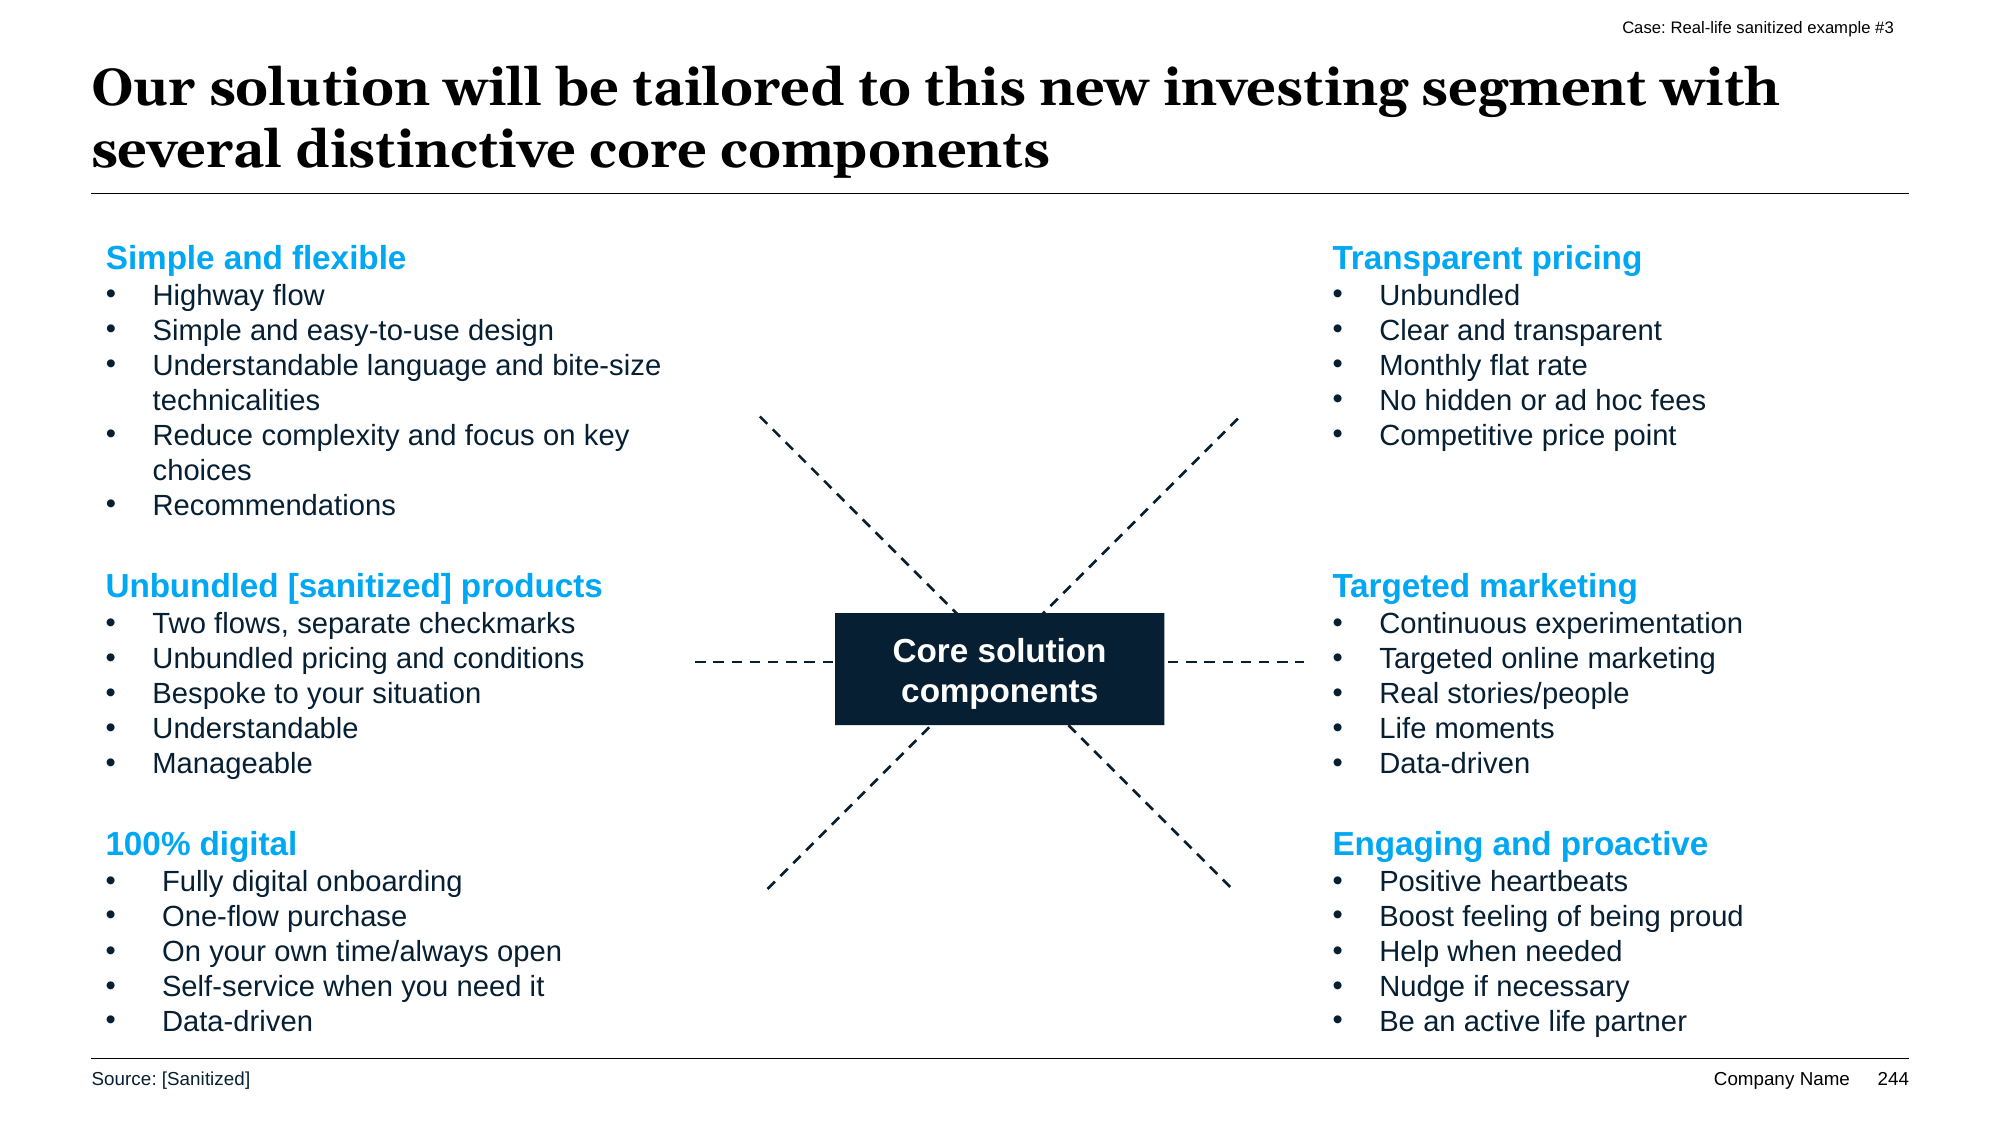

Case: Real-life sanitized example #3
# Our solution will be tailored to this new investing segment with several distinctive core components
Simple and flexible
Highway flow
Simple and easy-to-use design
Understandable language and bite-size technicalities
Reduce complexity and focus on key choices
Recommendations
Transparent pricing
Unbundled
Clear and transparent
Monthly flat rate
No hidden or ad hoc fees
Competitive price point
Unbundled [sanitized] products
Two flows, separate checkmarks
Unbundled pricing and conditions
Bespoke to your situation
Understandable
Manageable
Targeted marketing
Continuous experimentation
Targeted online marketing
Real stories/people
Life moments
Data-driven
Core solution components
100% digital
Fully digital onboarding
One-flow purchase
On your own time/always open
Self-service when you need it
Data-driven
Engaging and proactive
Positive heartbeats
Boost feeling of being proud
Help when needed
Nudge if necessary
Be an active life partner
Source: [Sanitized]